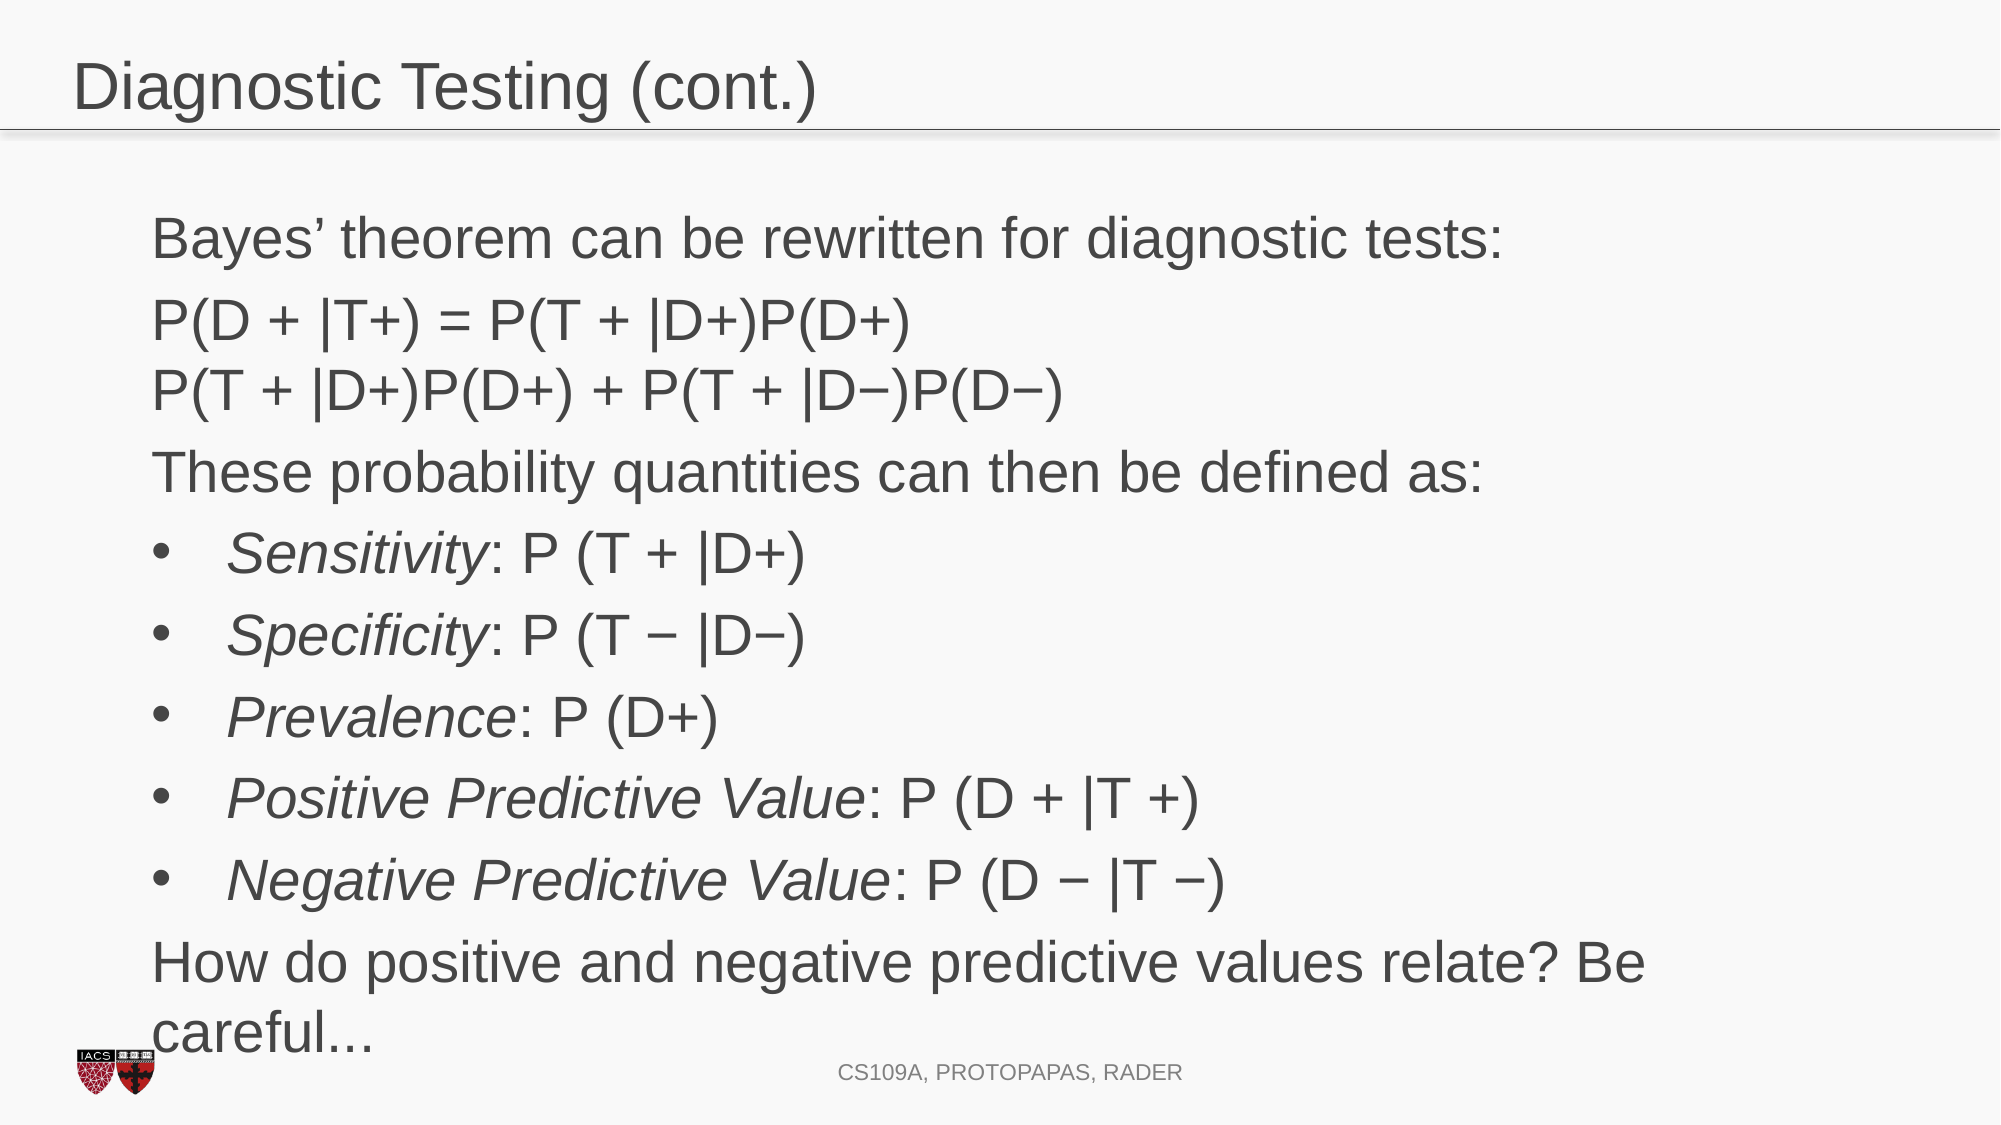

# Diagnostic Testing (cont.)
Bayes’ theorem can be rewritten for diagnostic tests:
P(D + |T+) = P(T + |D+)P(D+)
P(T + |D+)P(D+) + P(T + |D−)P(D−)
These probability quantities can then be defined as:
Sensitivity: P (T + |D+)
Specificity: P (T − |D−)
Prevalence: P (D+)
Positive Predictive Value: P (D + |T +)
Negative Predictive Value: P (D − |T −)
How do positive and negative predictive values relate? Be careful...